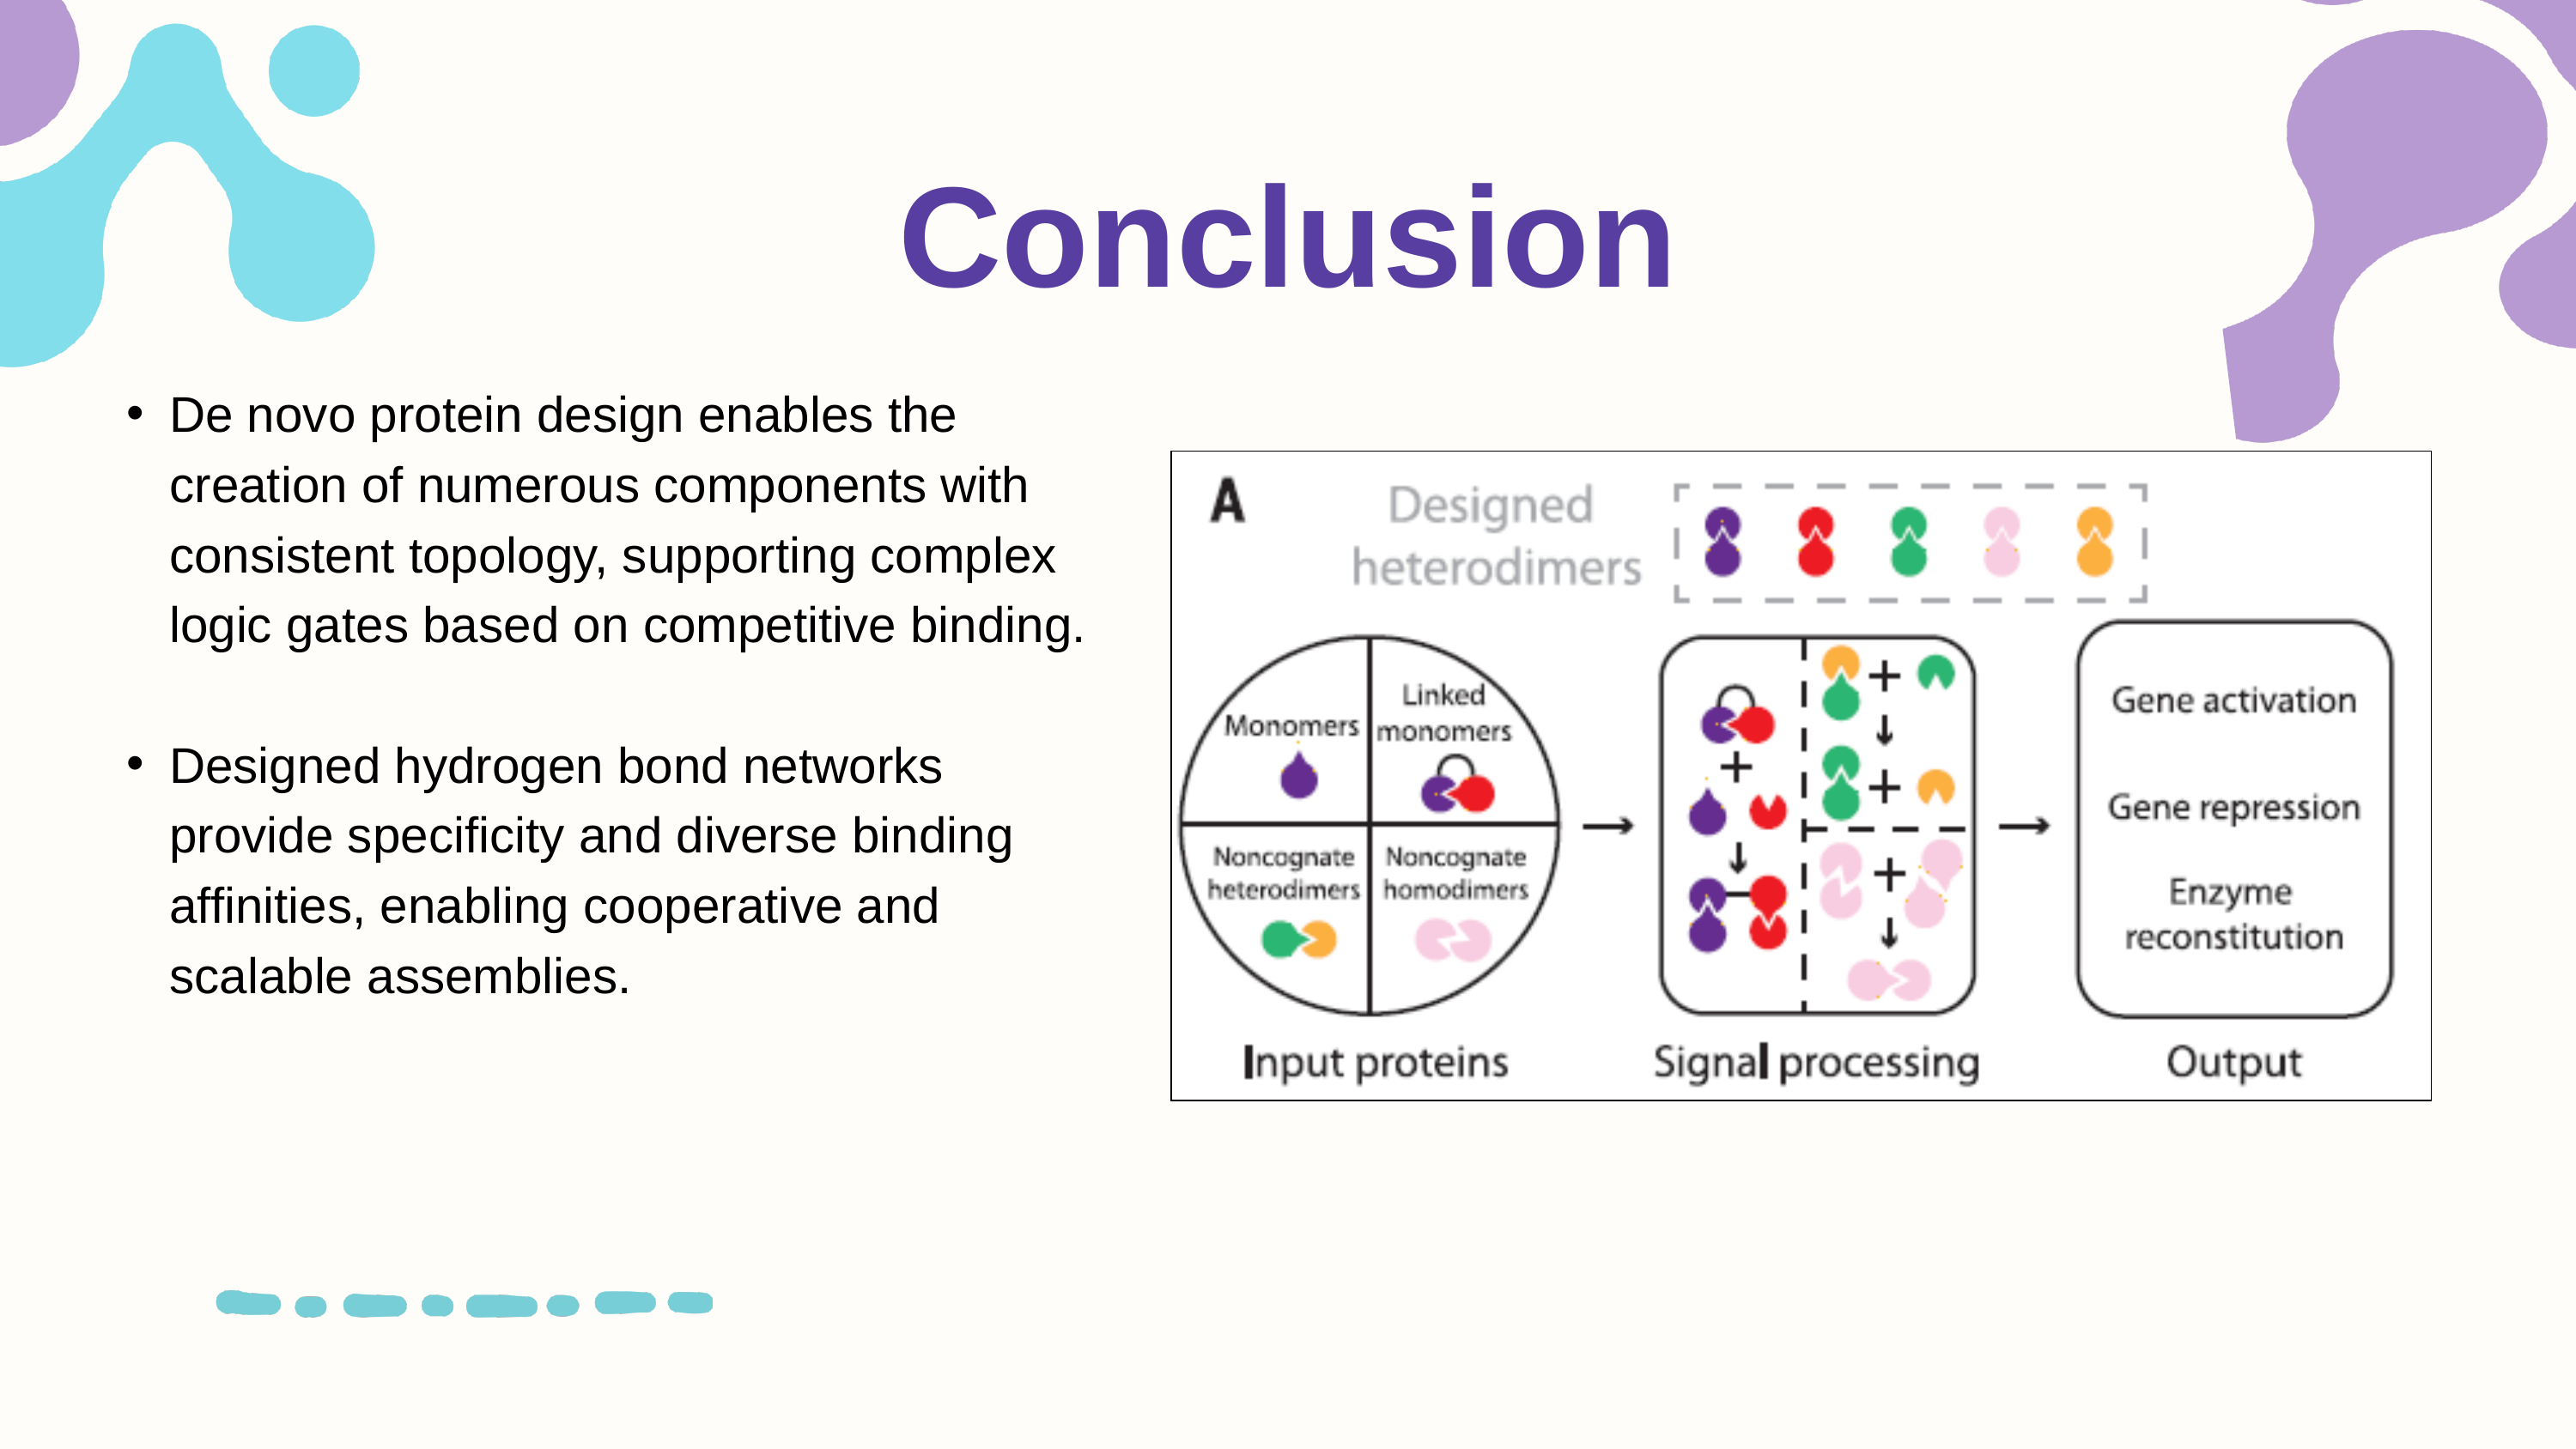

Conclusion
De novo protein design enables the creation of numerous components with consistent topology, supporting complex logic gates based on competitive binding.

Designed hydrogen bond networks provide specificity and diverse binding affinities, enabling cooperative and scalable assemblies.